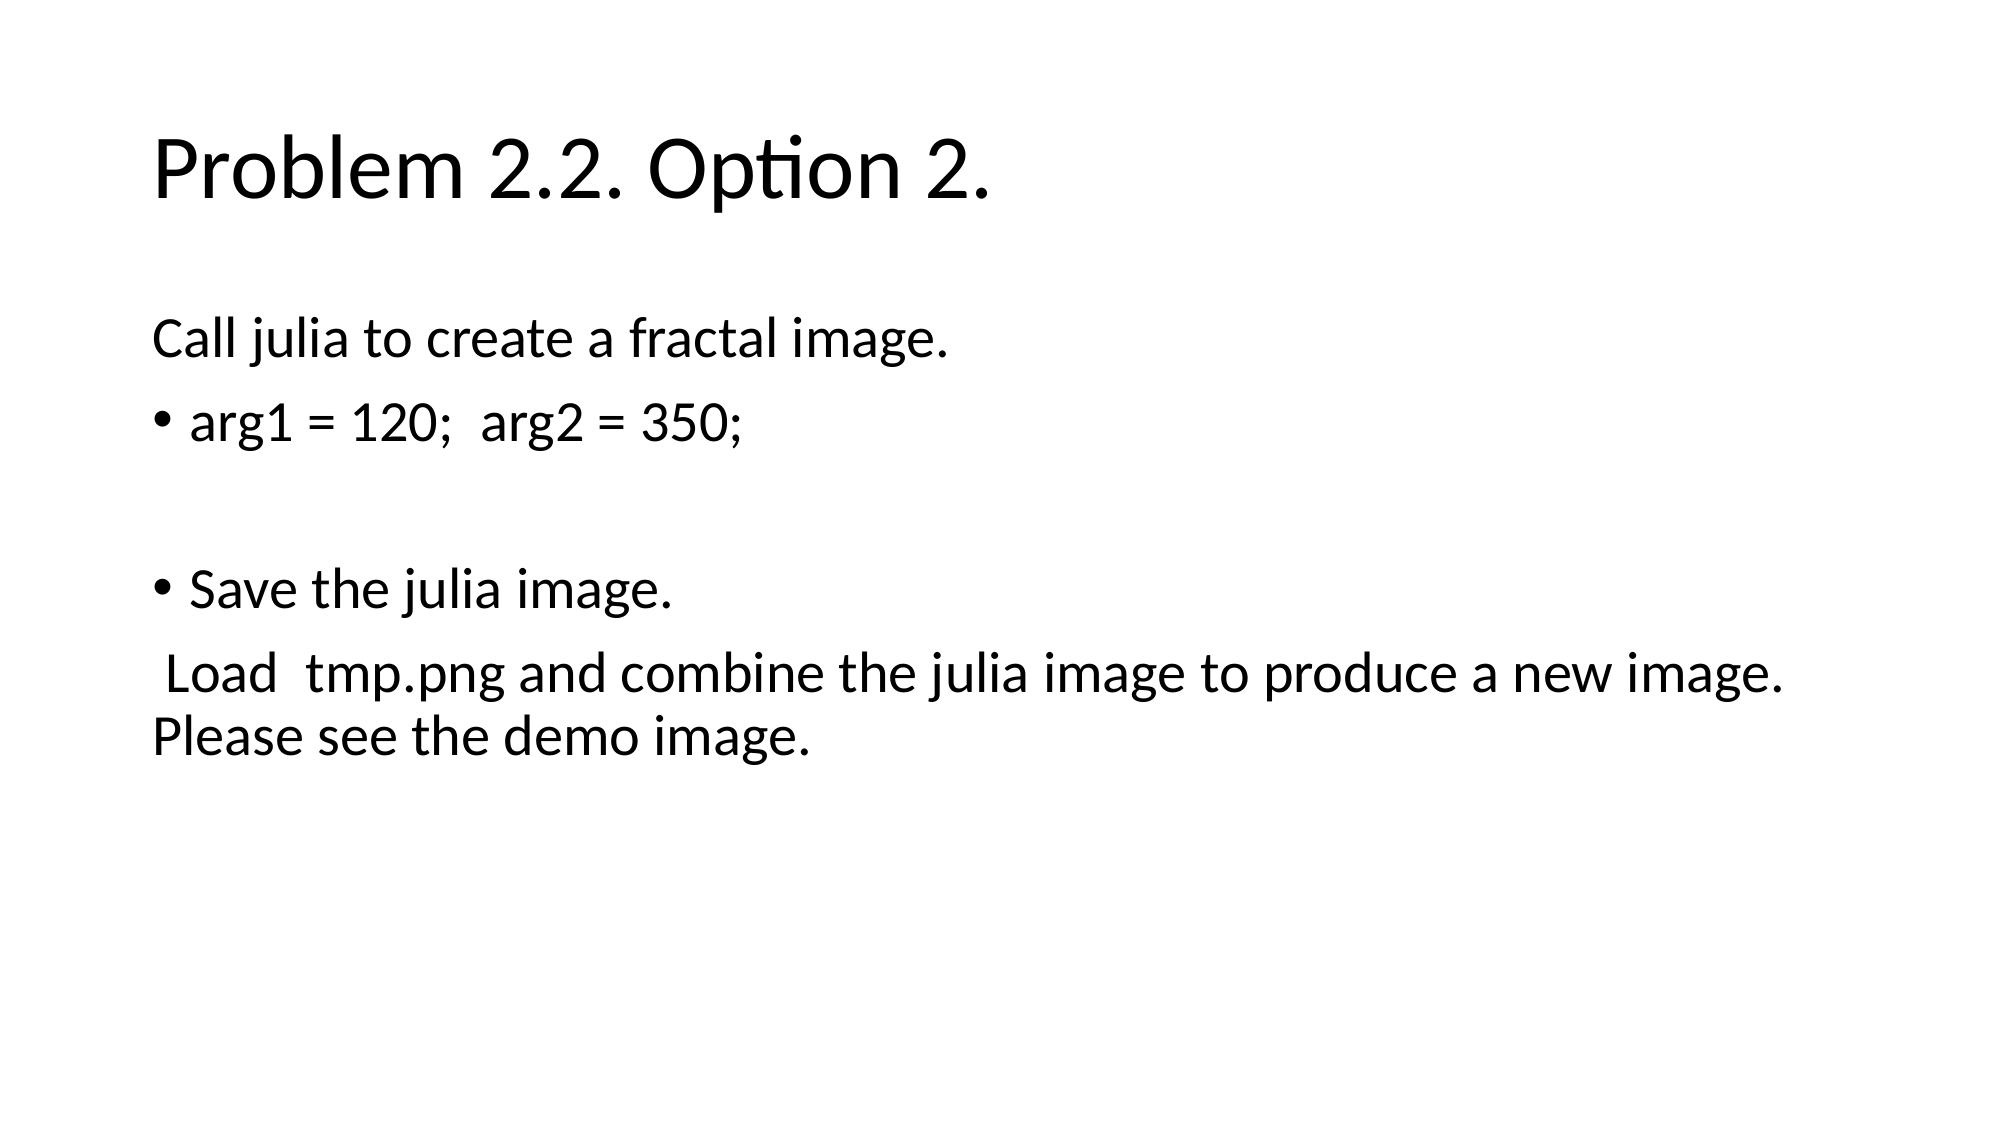

# Problem 2.2. Option 2.
Call julia to create a fractal image.
arg1 = 120;  arg2 = 350;

Save the julia image.
 Load  tmp.png and combine the julia image to produce a new image. Please see the demo image.